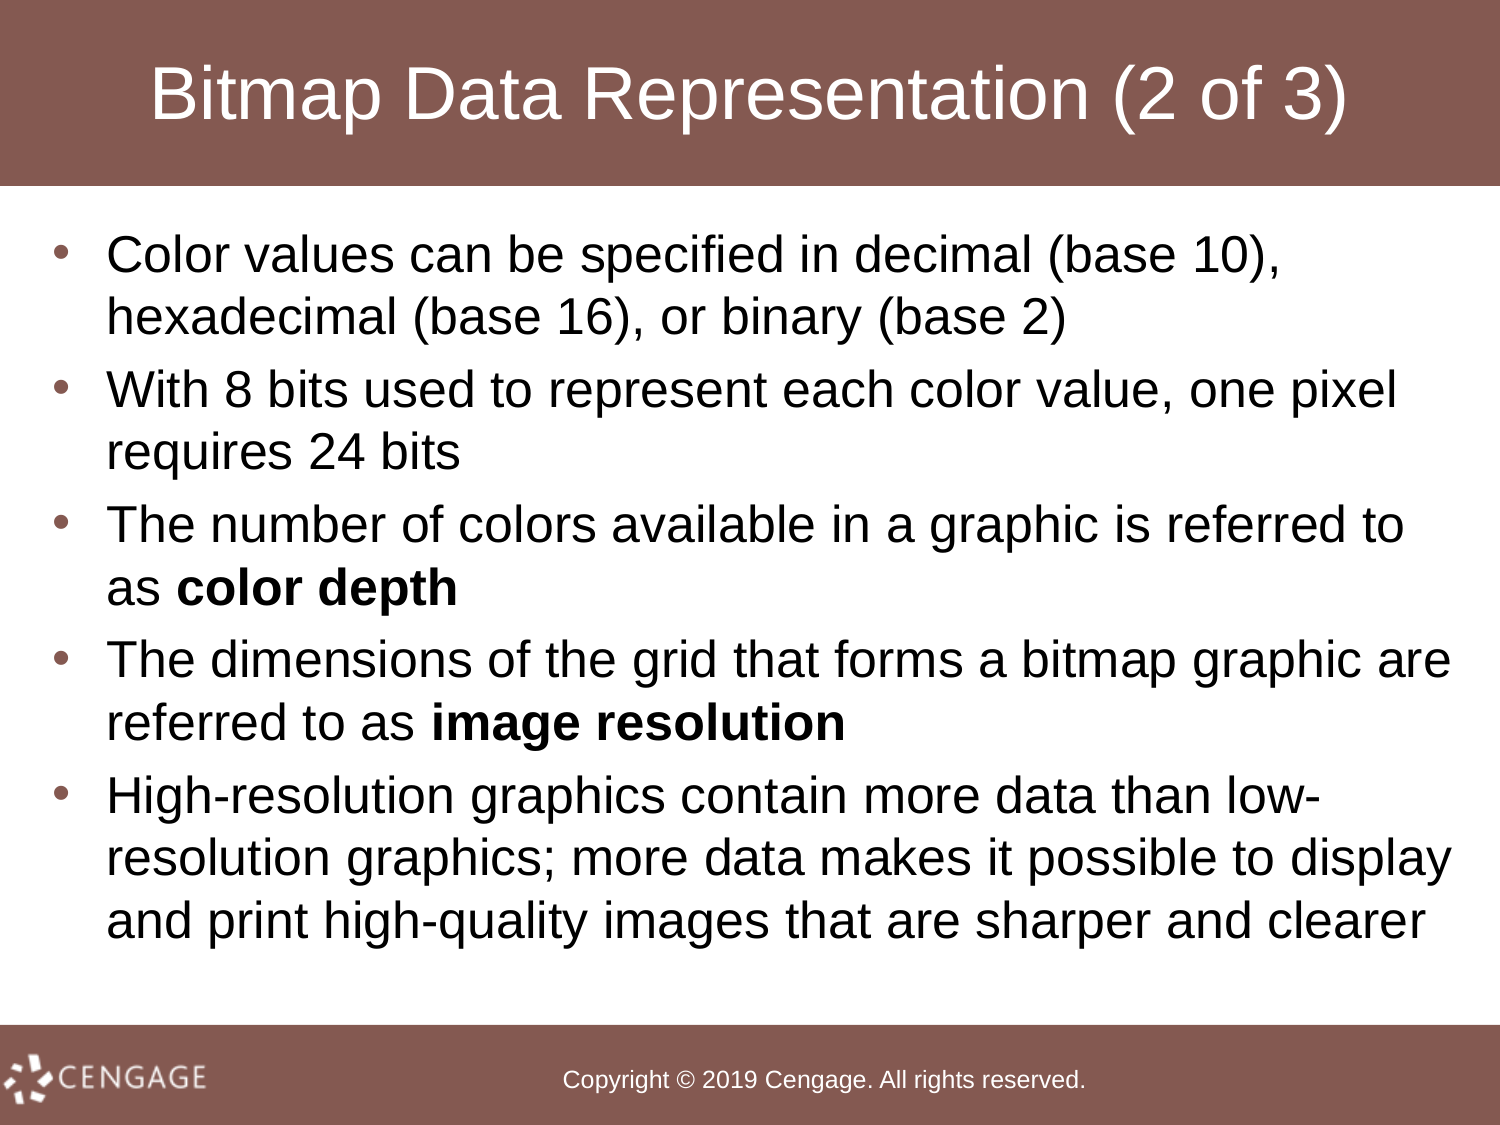

# Bitmap Data Representation (2 of 3)
Color values can be specified in decimal (base 10), hexadecimal (base 16), or binary (base 2)
With 8 bits used to represent each color value, one pixel requires 24 bits
The number of colors available in a graphic is referred to as color depth
The dimensions of the grid that forms a bitmap graphic are referred to as image resolution
High-resolution graphics contain more data than low-resolution graphics; more data makes it possible to display and print high-quality images that are sharper and clearer